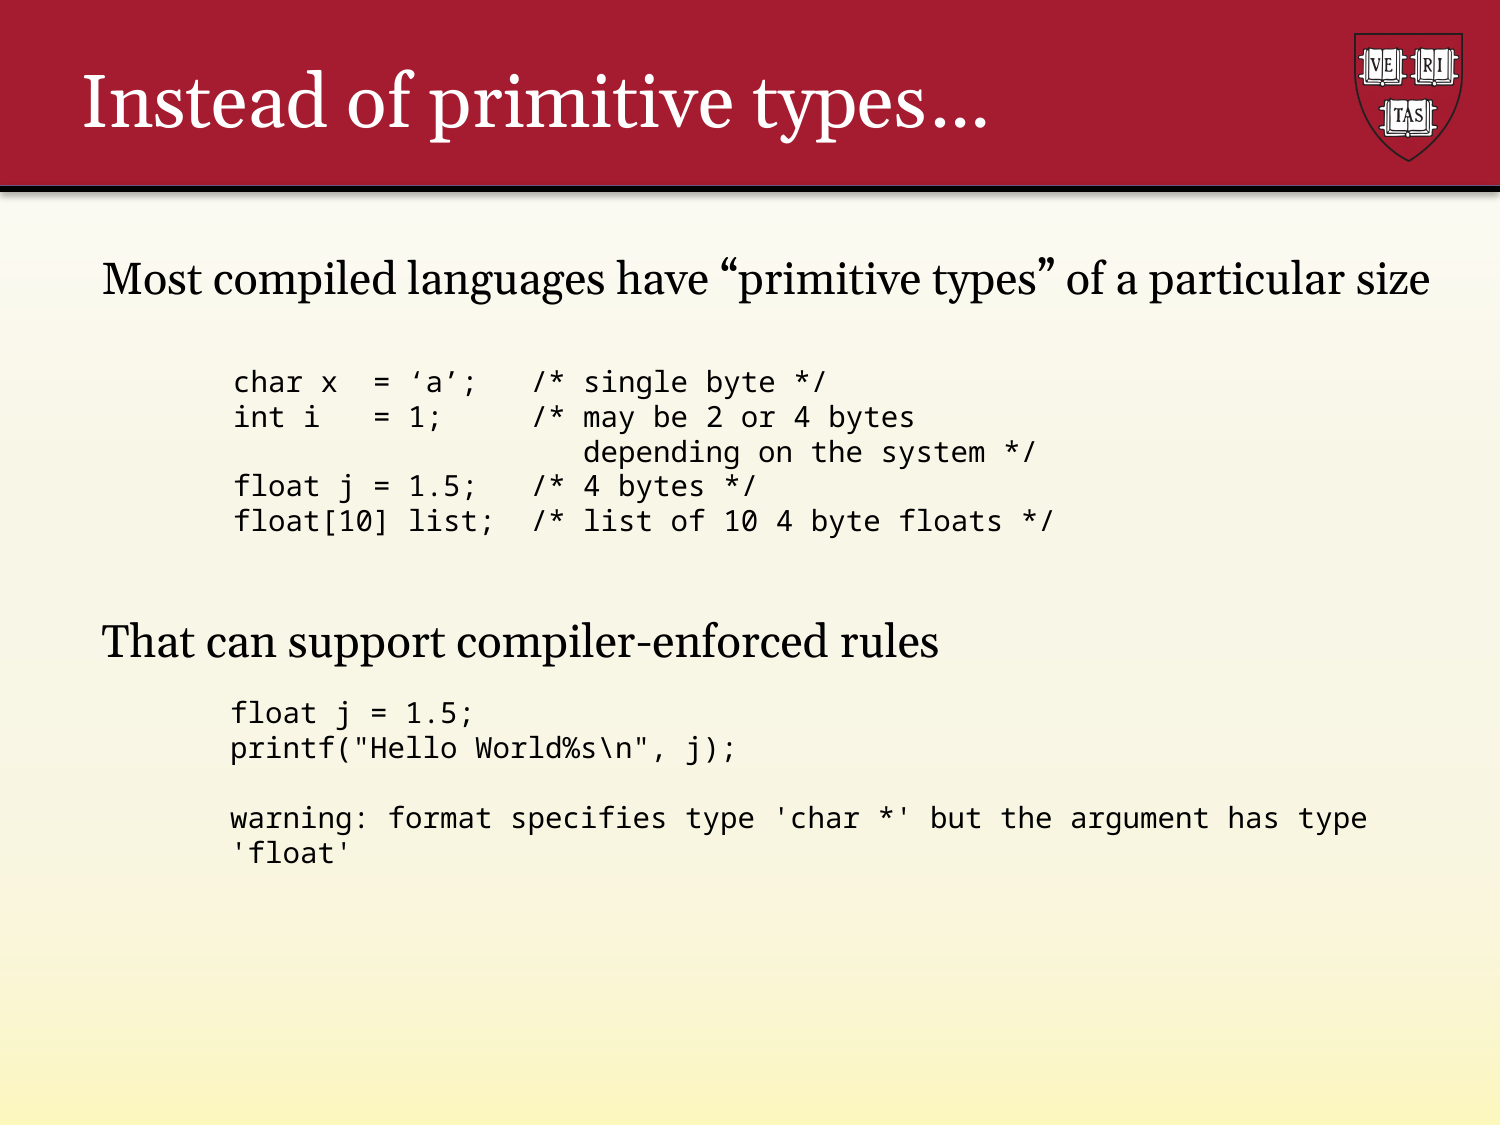

# Instead of primitive types…
Most compiled languages have “primitive types” of a particular size

char x  = ‘a’;   /* single byte */
int i   = 1;     /* may be 2 or 4 bytes
                    depending on the system */
float j = 1.5;   /* 4 bytes */
float[10] list;  /* list of 10 4 byte floats */
That can support compiler-enforced rules

float j = 1.5;
printf("Hello World%s\n", j);

warning: format specifies type 'char *' but the argument has type 'float'